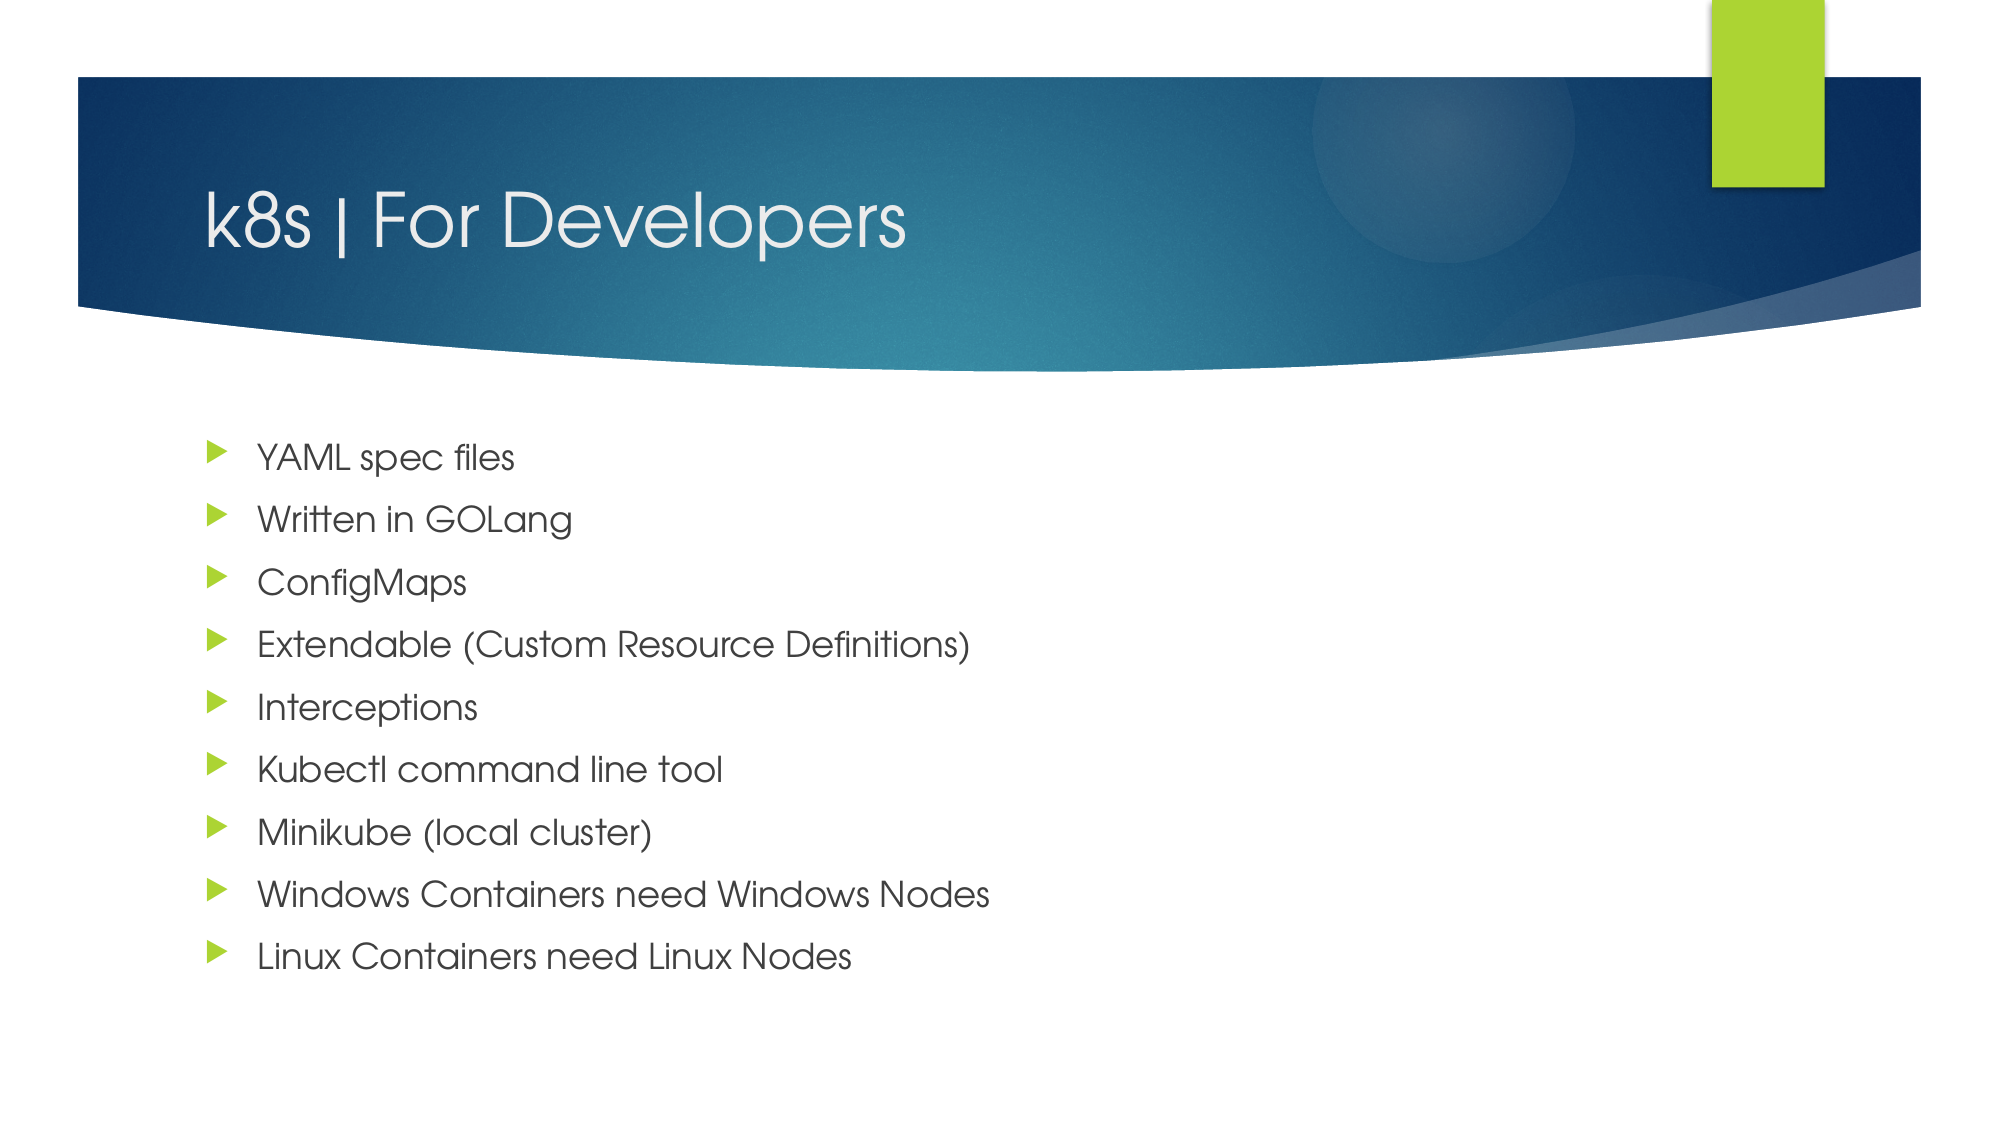

# k8s | For Developers
YAML spec files
Written in GOLang
ConfigMaps
Extendable (Custom Resource Definitions)
Interceptions
Kubectl command line tool
Minikube (local cluster)
Windows Containers need Windows Nodes
Linux Containers need Linux Nodes